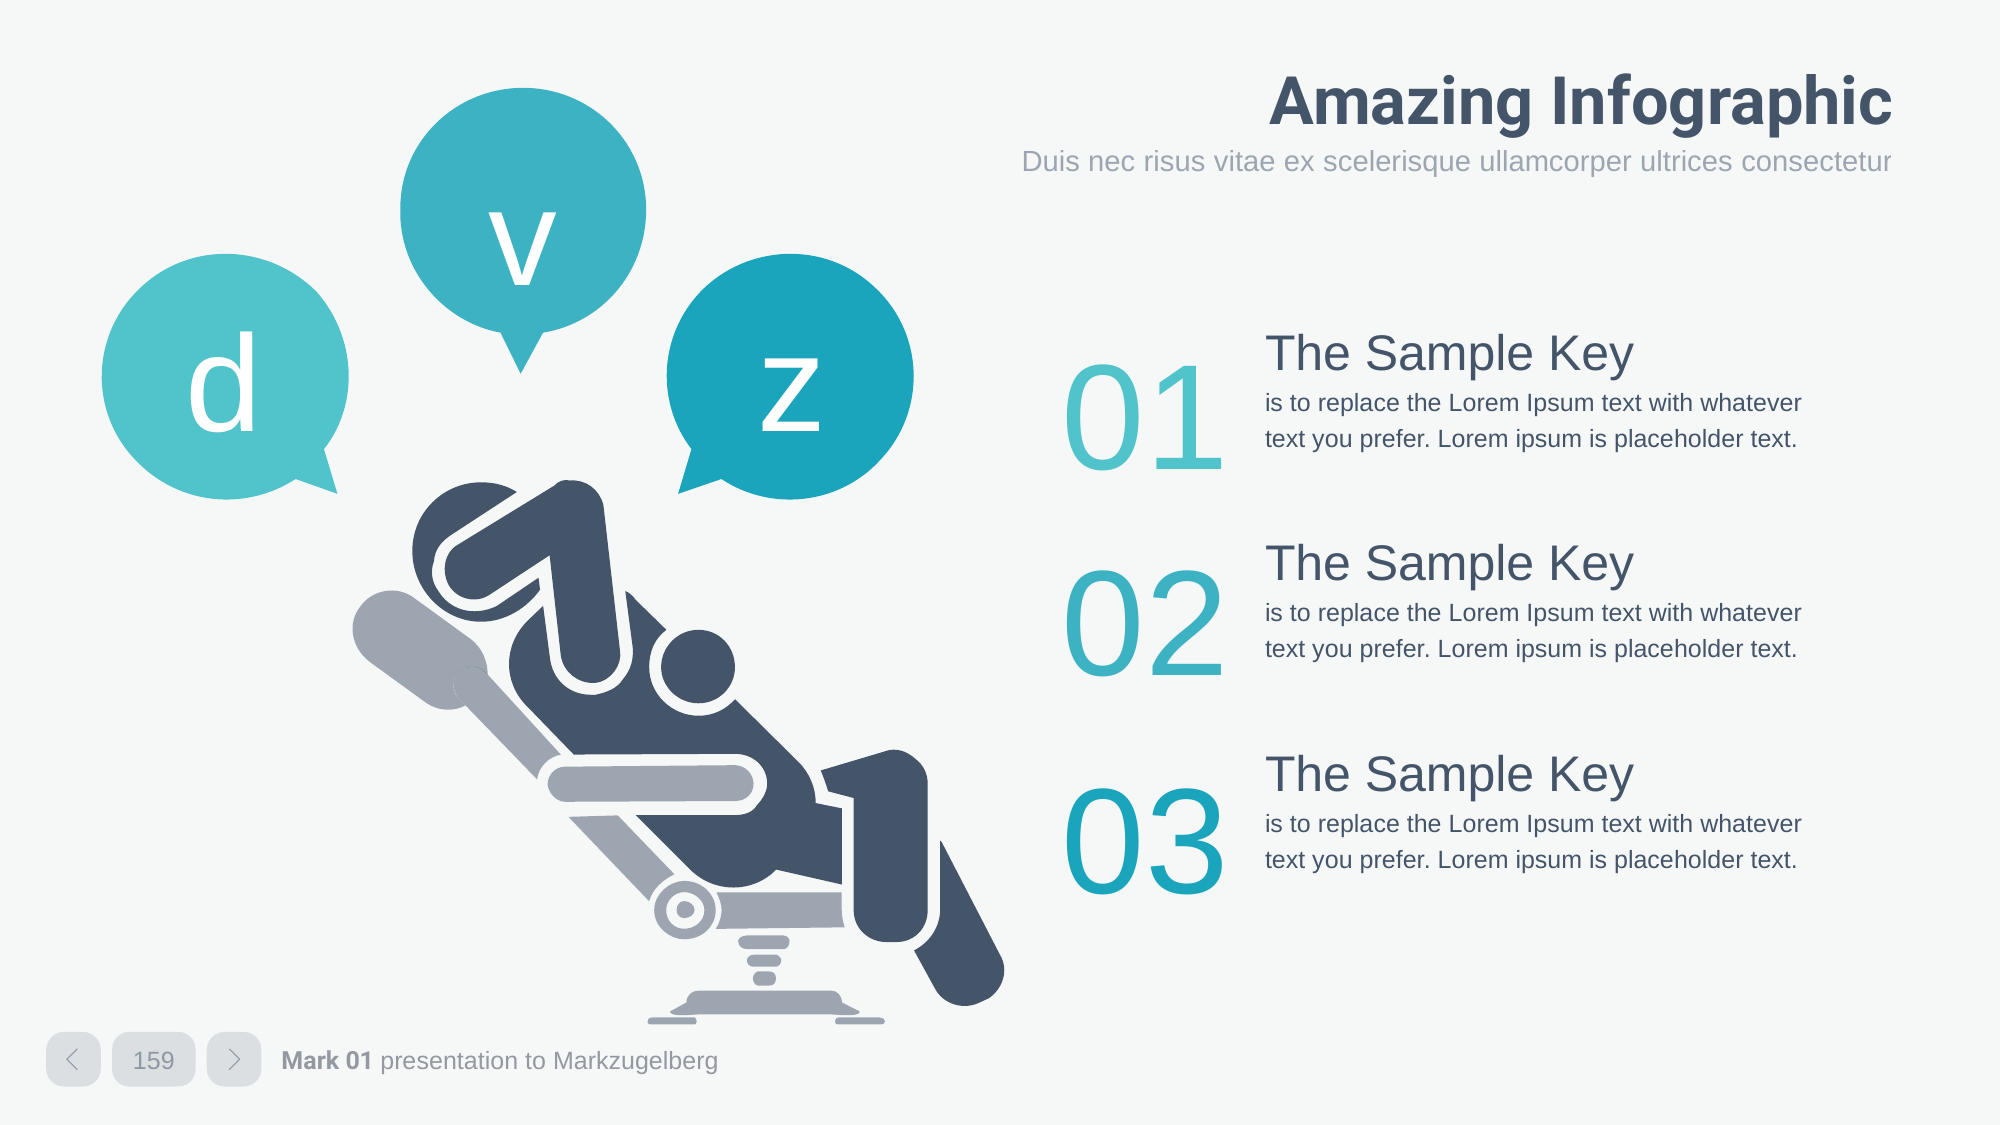

# Amazing Infographic
v
Duis nec risus vitae ex scelerisque ullamcorper ultrices consectetur
d
z
01
The Sample Key
is to replace the Lorem Ipsum text with whatever text you prefer. Lorem ipsum is placeholder text.

02
The Sample Key
is to replace the Lorem Ipsum text with whatever text you prefer. Lorem ipsum is placeholder text.

03
The Sample Key
is to replace the Lorem Ipsum text with whatever text you prefer. Lorem ipsum is placeholder text.